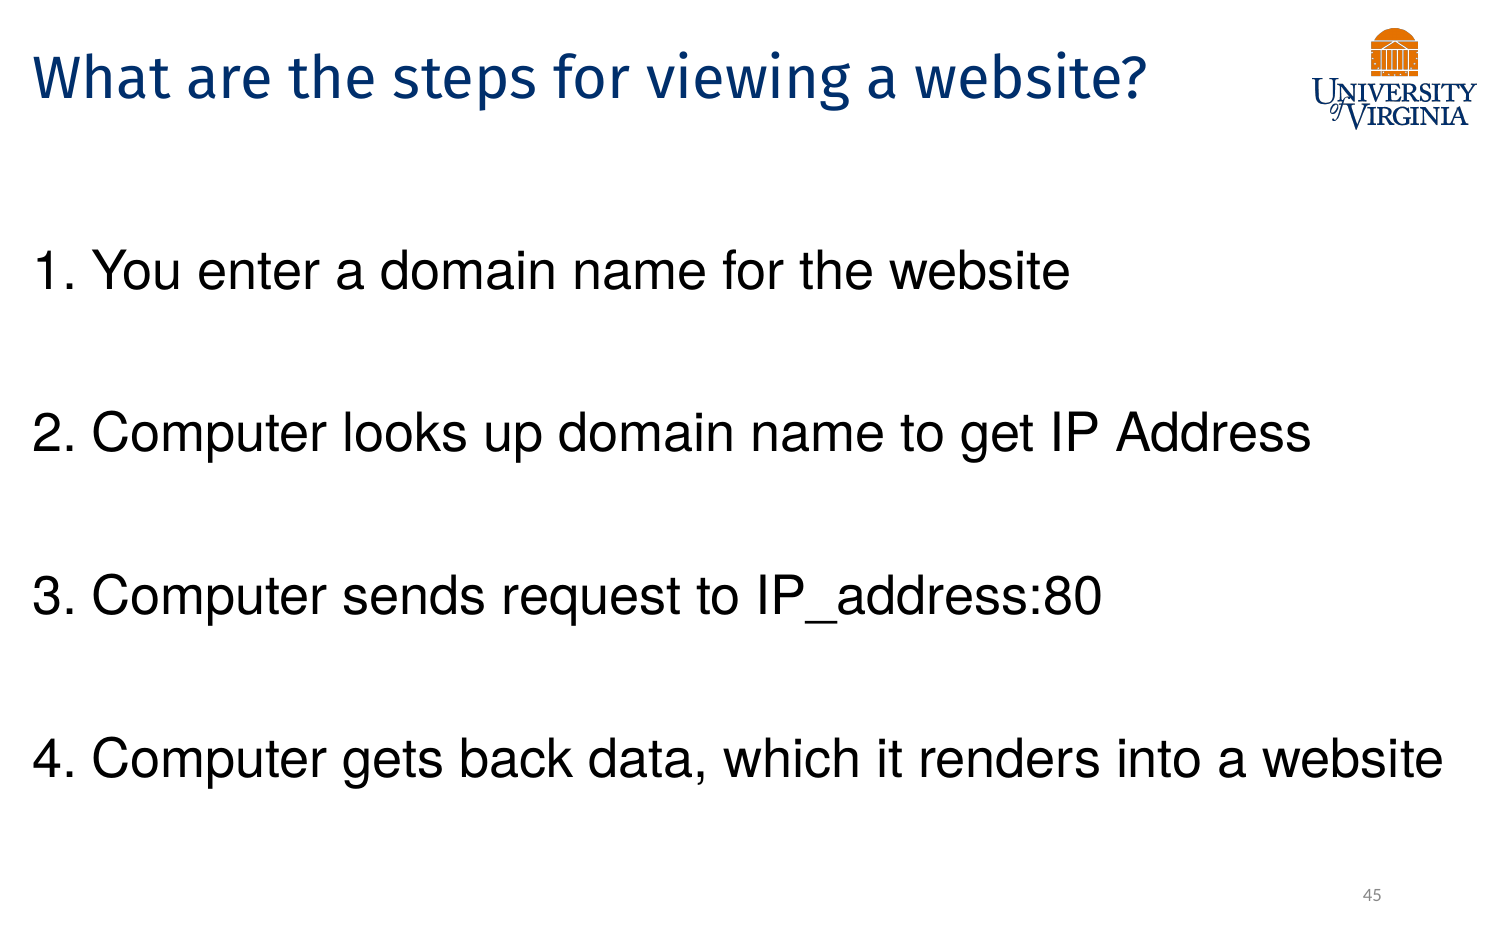

# What are the steps for viewing a website?

You enter a domain name for the website

Computer looks up domain name to get IP Address

Computer sends request to IP_address:80

Computer gets back data, which it renders into a website
45